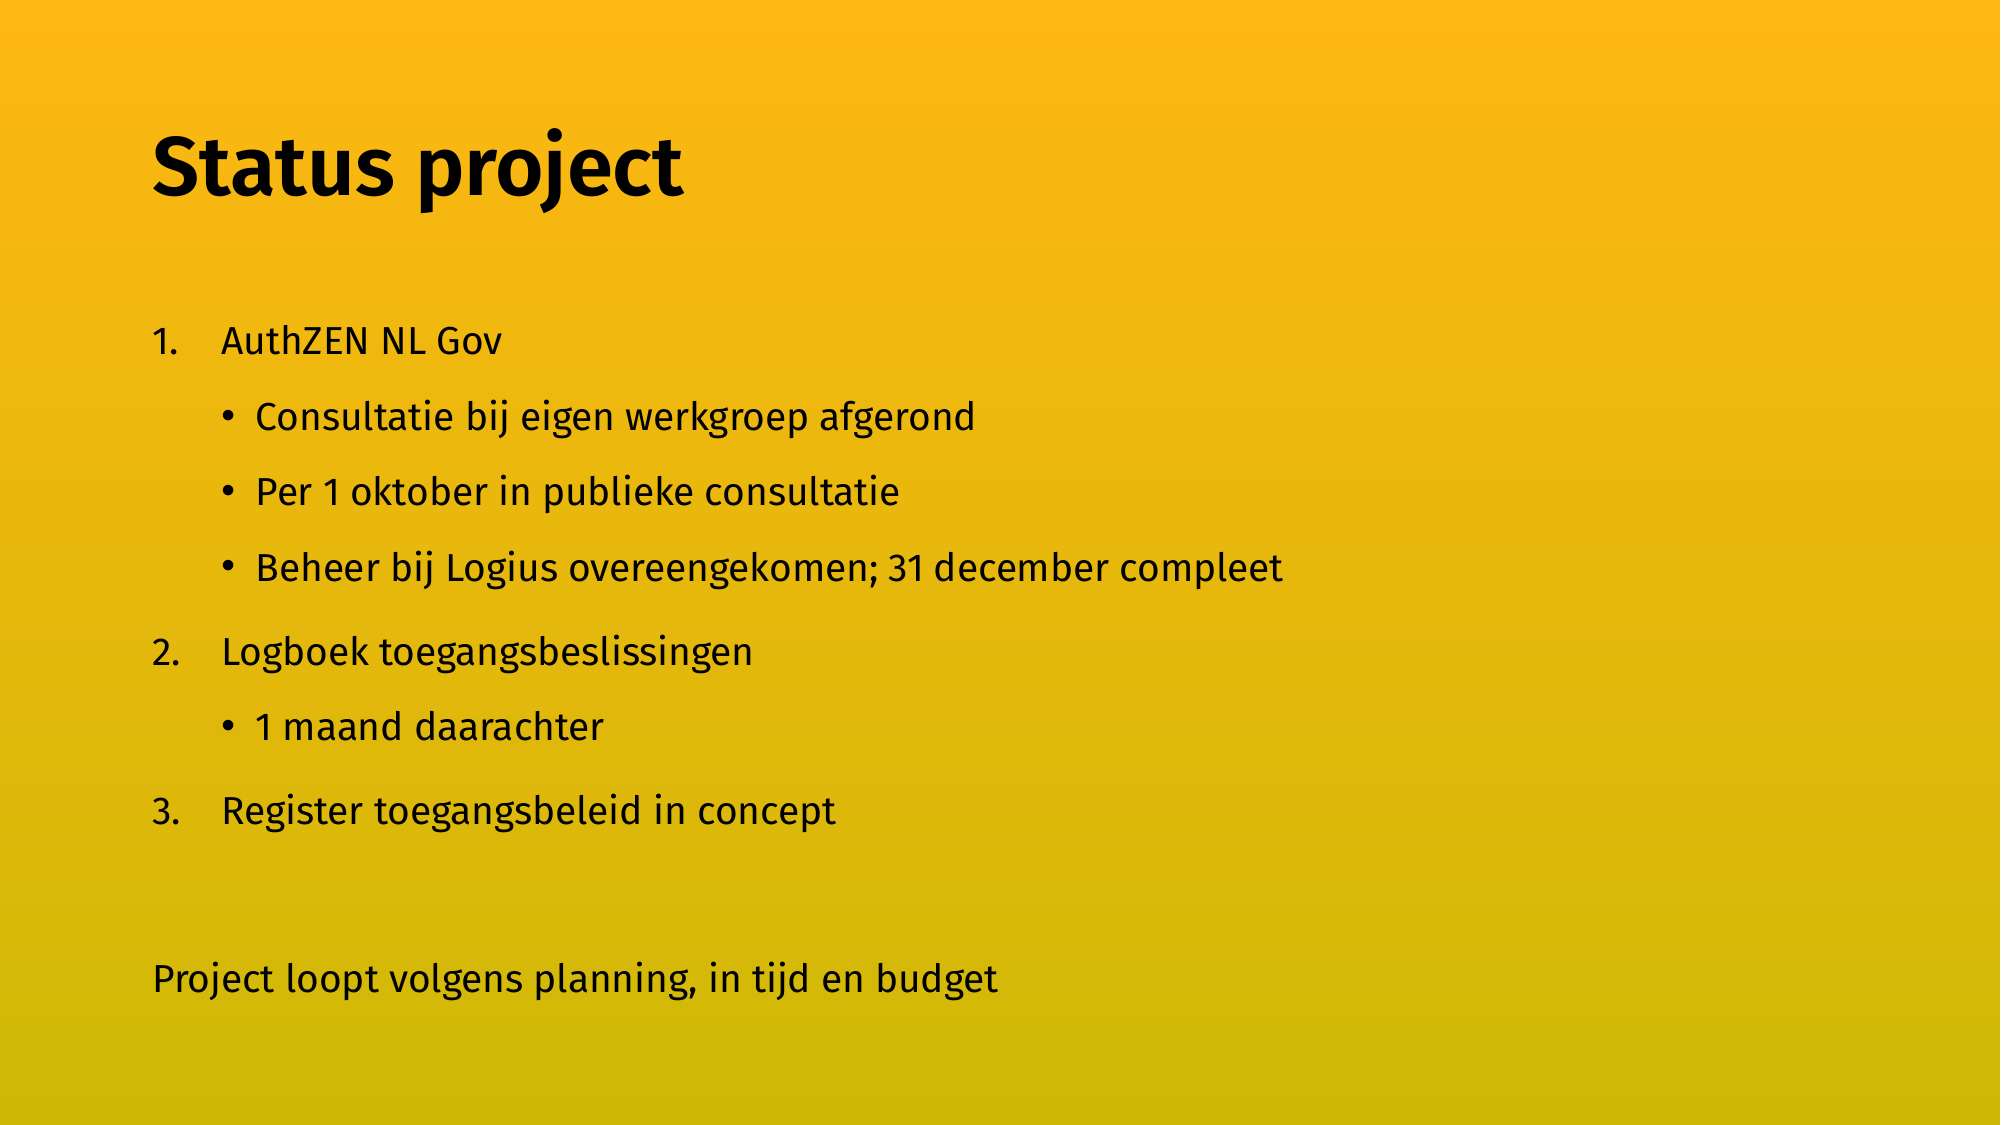

# Status project
AuthZEN NL Gov
Consultatie bij eigen werkgroep afgerond
Per 1 oktober in publieke consultatie
Beheer bij Logius overeengekomen; 31 december compleet
Logboek toegangsbeslissingen
1 maand daarachter
Register toegangsbeleid in concept

Project loopt volgens planning, in tijd en budget